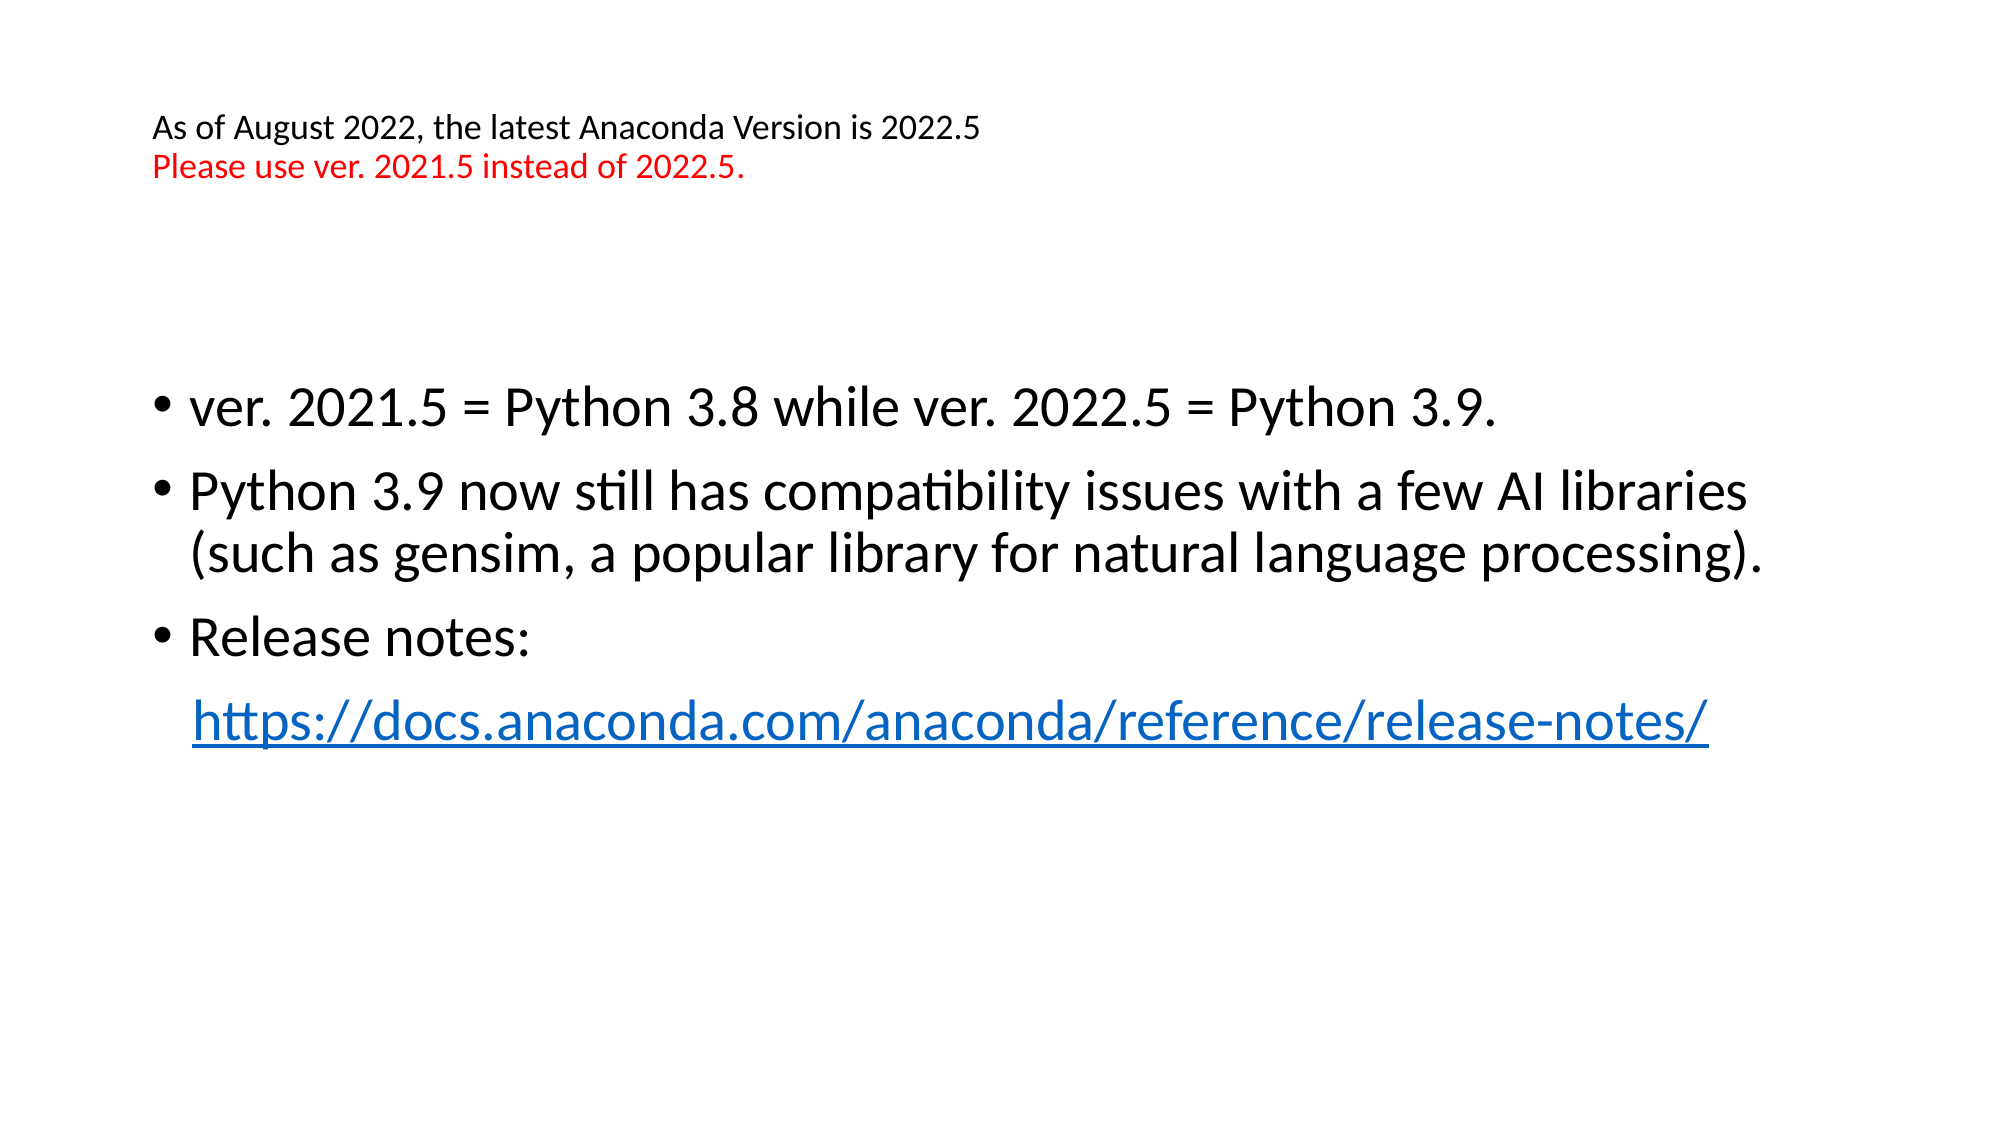

# As of August 2022, the latest Anaconda Version is 2022.5 Please use ver. 2021.5 instead of 2022.5.
ver. 2021.5 = Python 3.8 while ver. 2022.5 = Python 3.9.
Python 3.9 now still has compatibility issues with a few AI libraries (such as gensim, a popular library for natural language processing).
Release notes:
   https://docs.anaconda.com/anaconda/reference/release-notes/